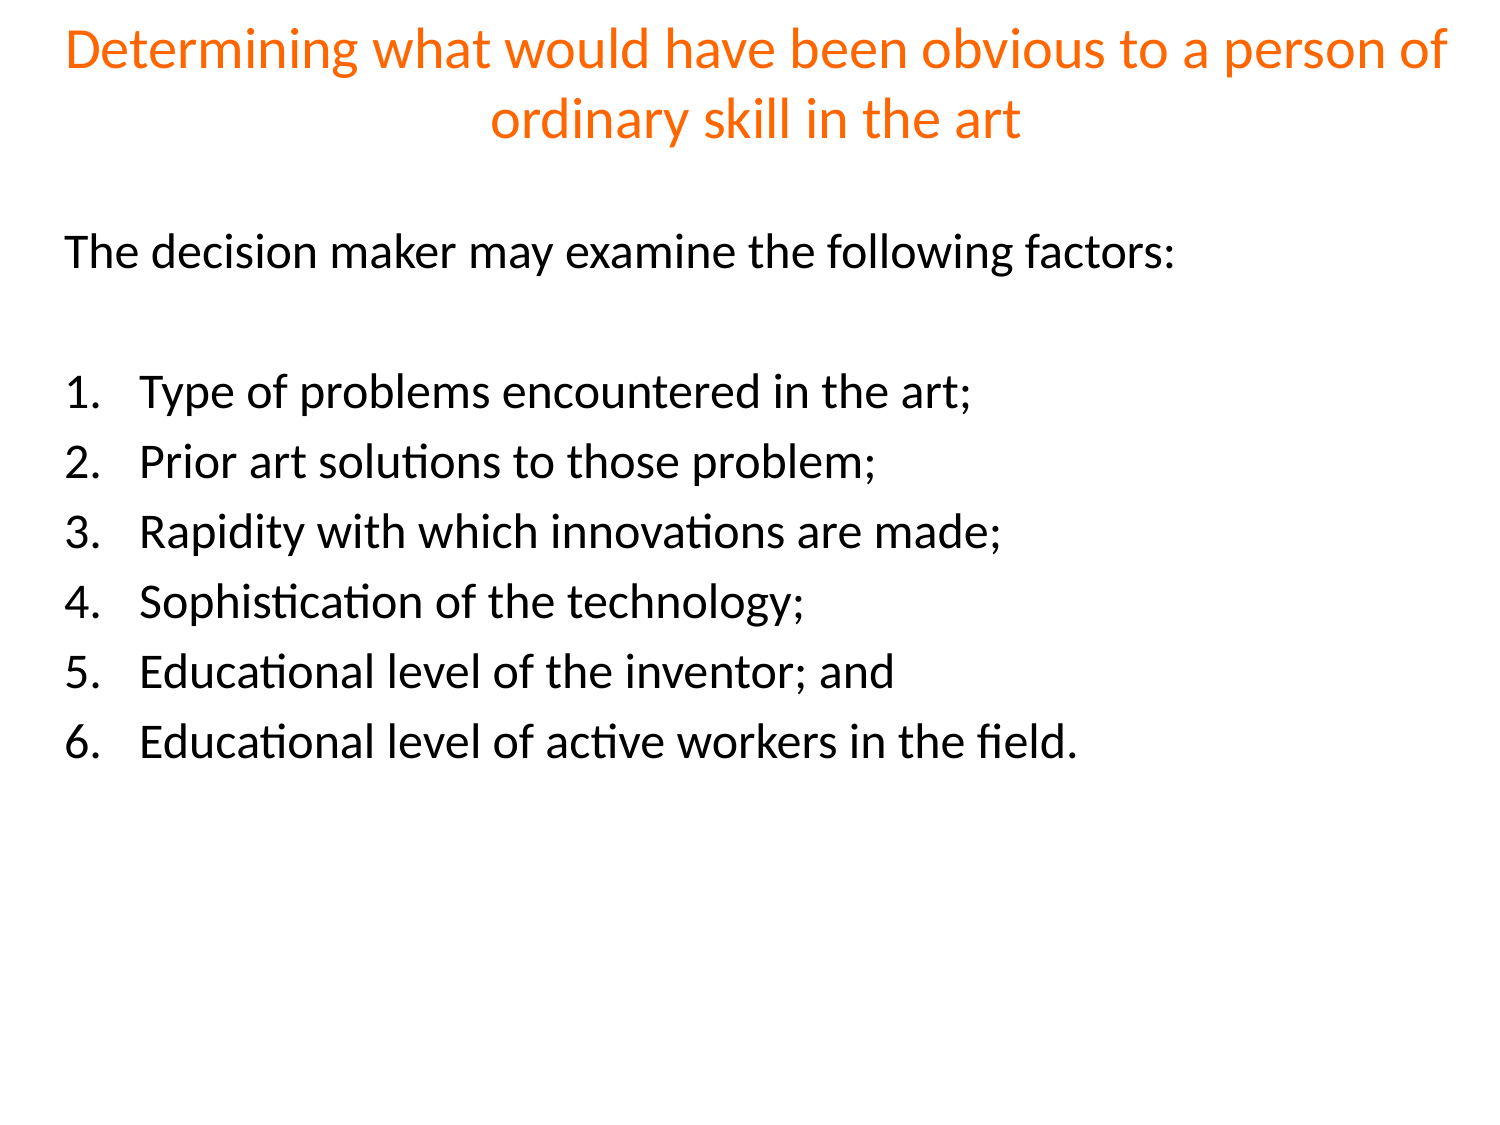

# Determining what would have been obvious to a person of ordinary skill in the art
The decision maker may examine the following factors:

Type of problems encountered in the art;
Prior art solutions to those problem;
Rapidity with which innovations are made;
Sophistication of the technology;
Educational level of the inventor; and
Educational level of active workers in the field.